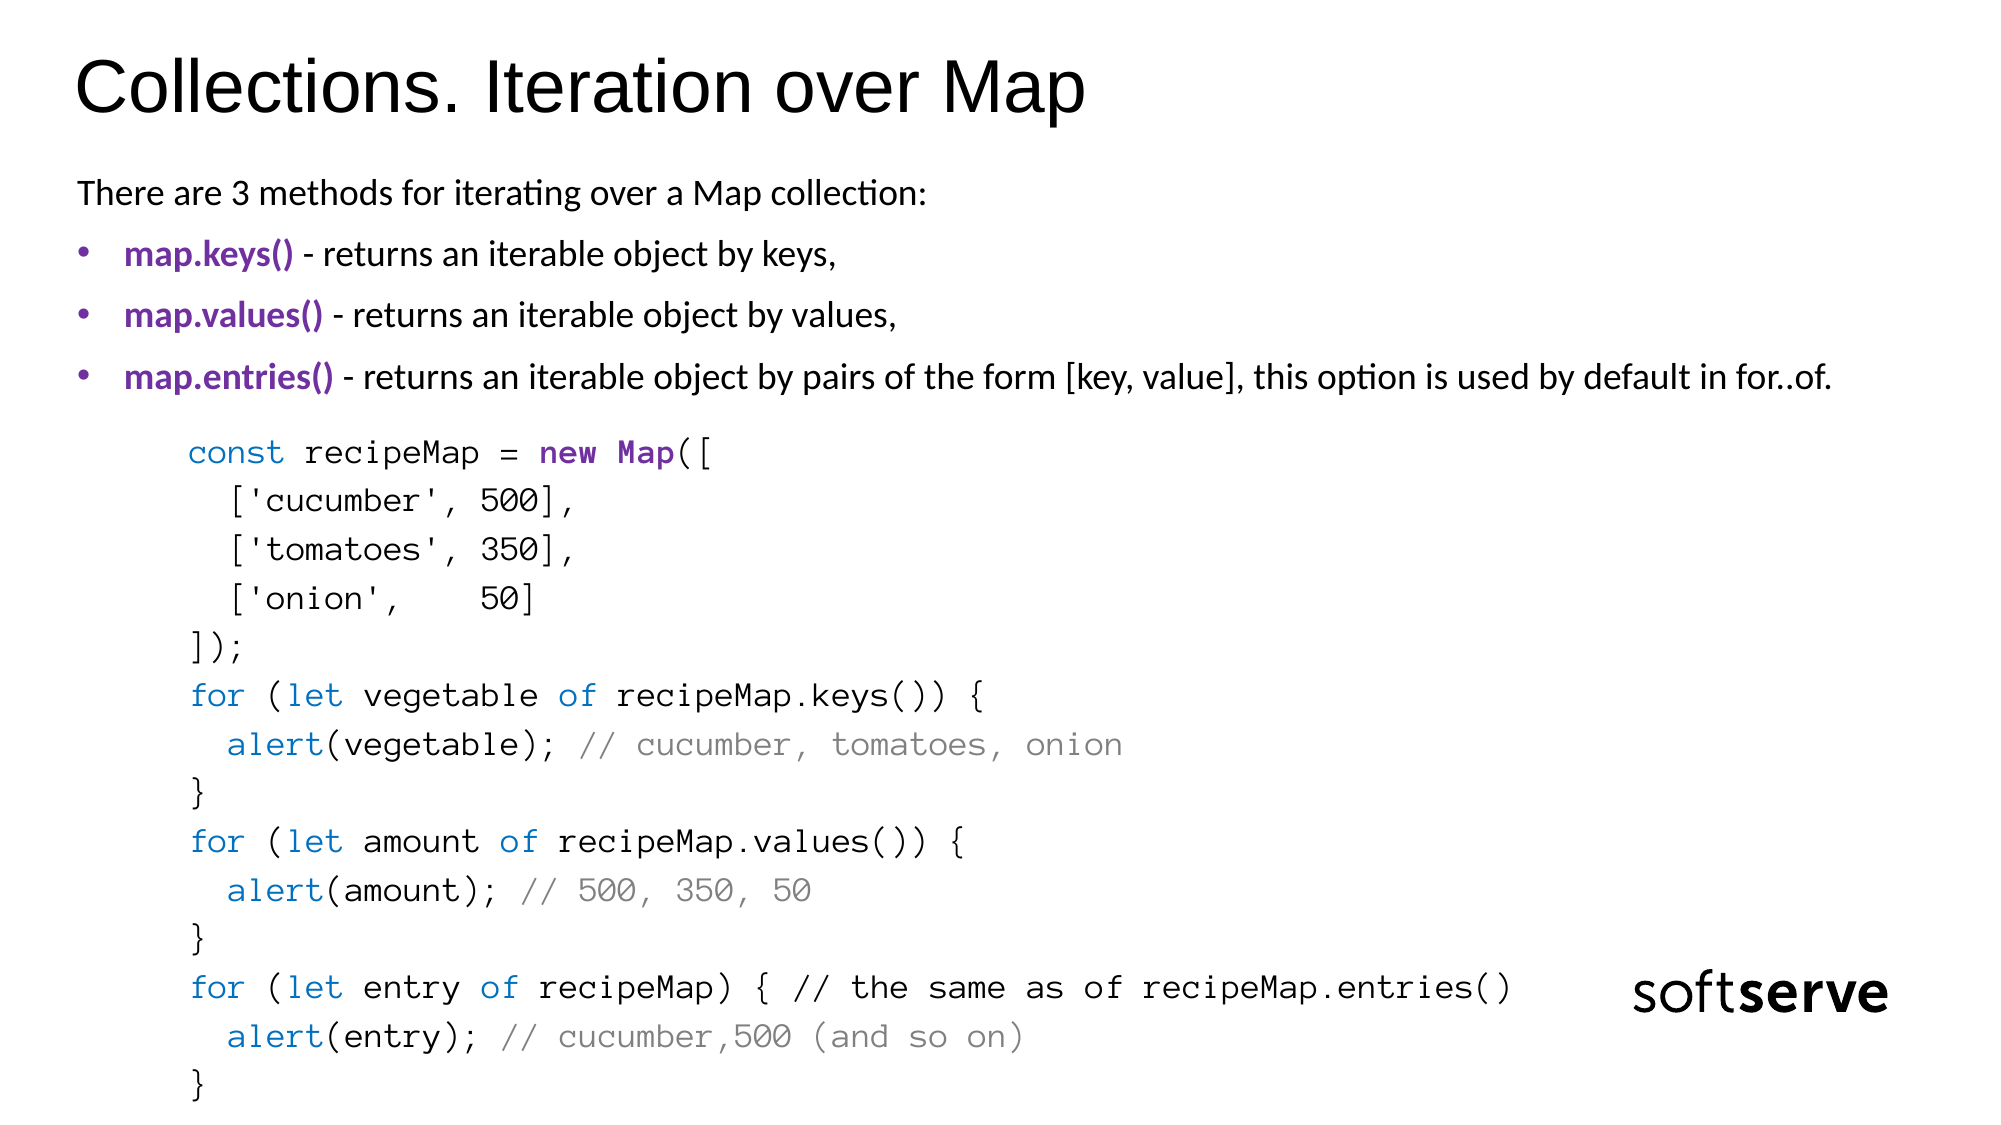

# Collections. Iteration over Map
There are 3 methods for iterating over a Map collection:
map.keys() - returns an iterable object by keys,
map.values() - returns an iterable object by values,
map.entries() - returns an iterable object by pairs of the form [key, value], this option is used by default in for..of.
const recipeMap = new Map([
  ['cucumber', 500],
  ['tomatoes', 350],
  ['onion',    50]
]);
for (let vegetable of recipeMap.keys()) {
  alert(vegetable); // cucumber, tomatoes, onion
}
for (let amount of recipeMap.values()) {
  alert(amount); // 500, 350, 50
}
for (let entry of recipeMap) { // the same as of recipeMap.entries()
  alert(entry); // cucumber,500 (and so on)
}